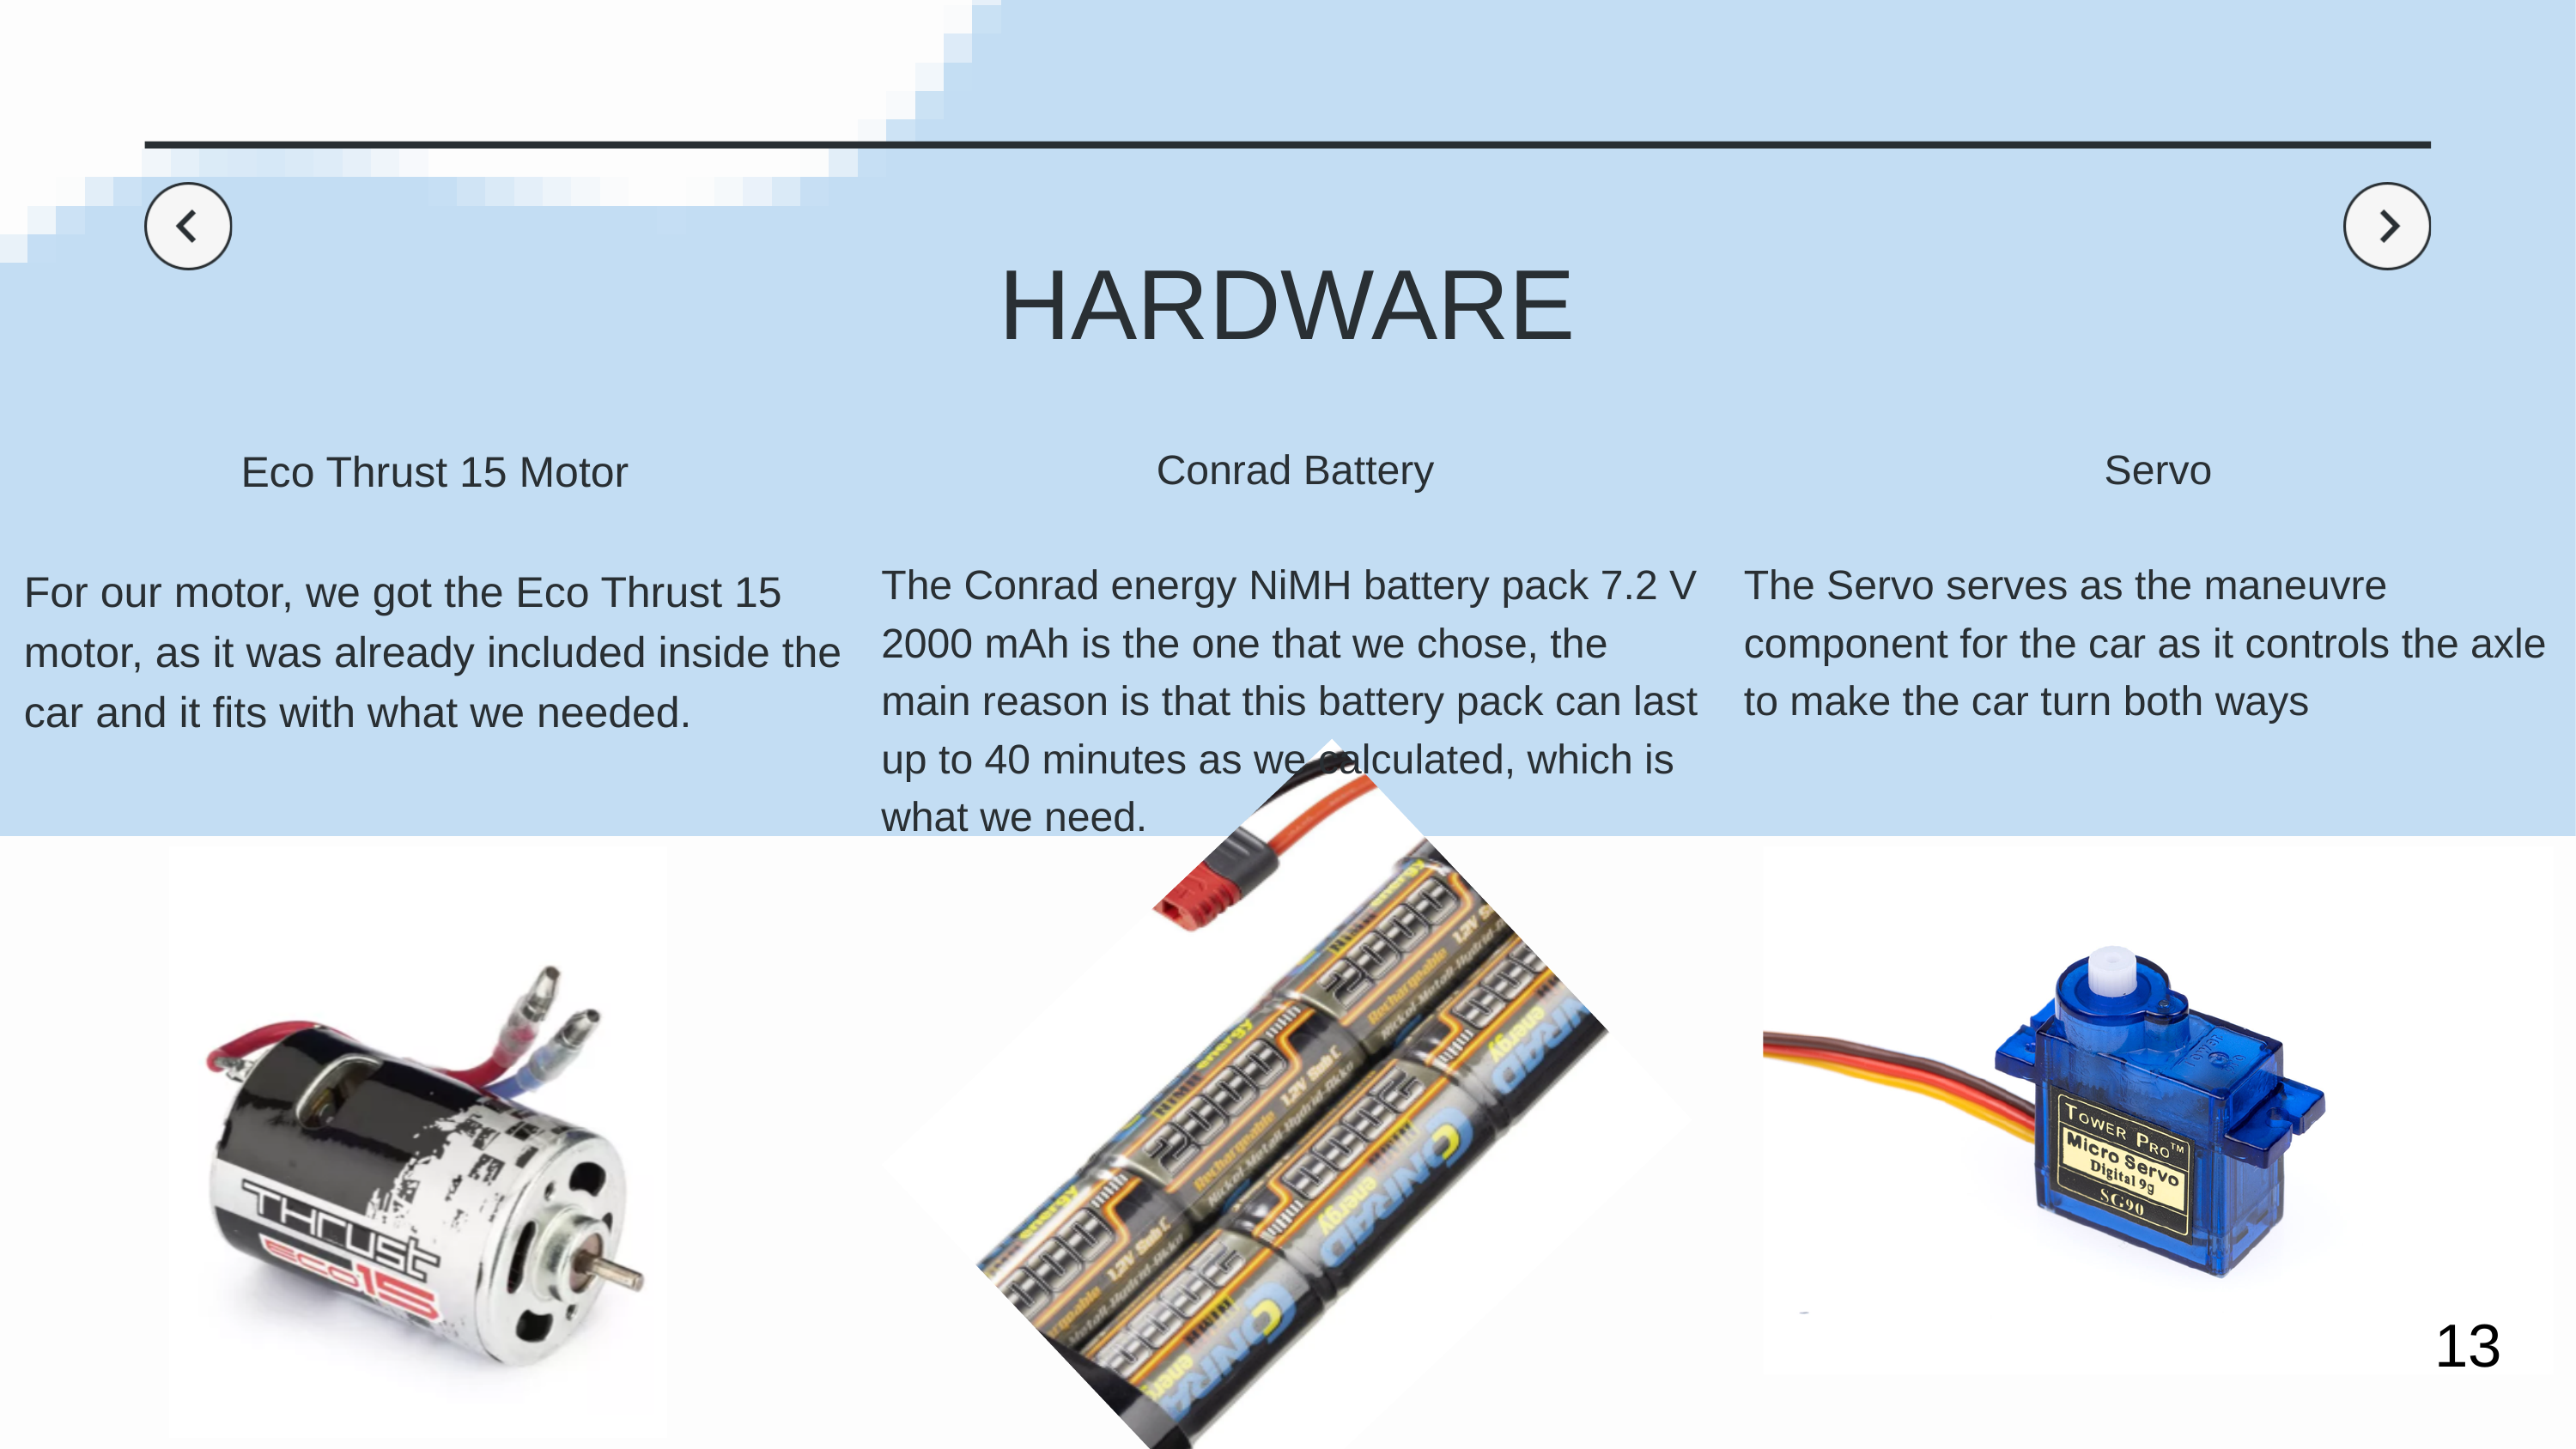

HARDWARE
Conrad Battery

The Conrad energy NiMH battery pack 7.2 V 2000 mAh is the one that we chose, the main reason is that this battery pack can last up to 40 minutes as we calculated, which is what we need.

Servo

The Servo serves as the maneuvre component for the car as it controls the axle to make the car turn both ways
Eco Thrust 15 Motor

For our motor, we got the Eco Thrust 15 motor, as it was already included inside the car and it fits with what we needed.

13